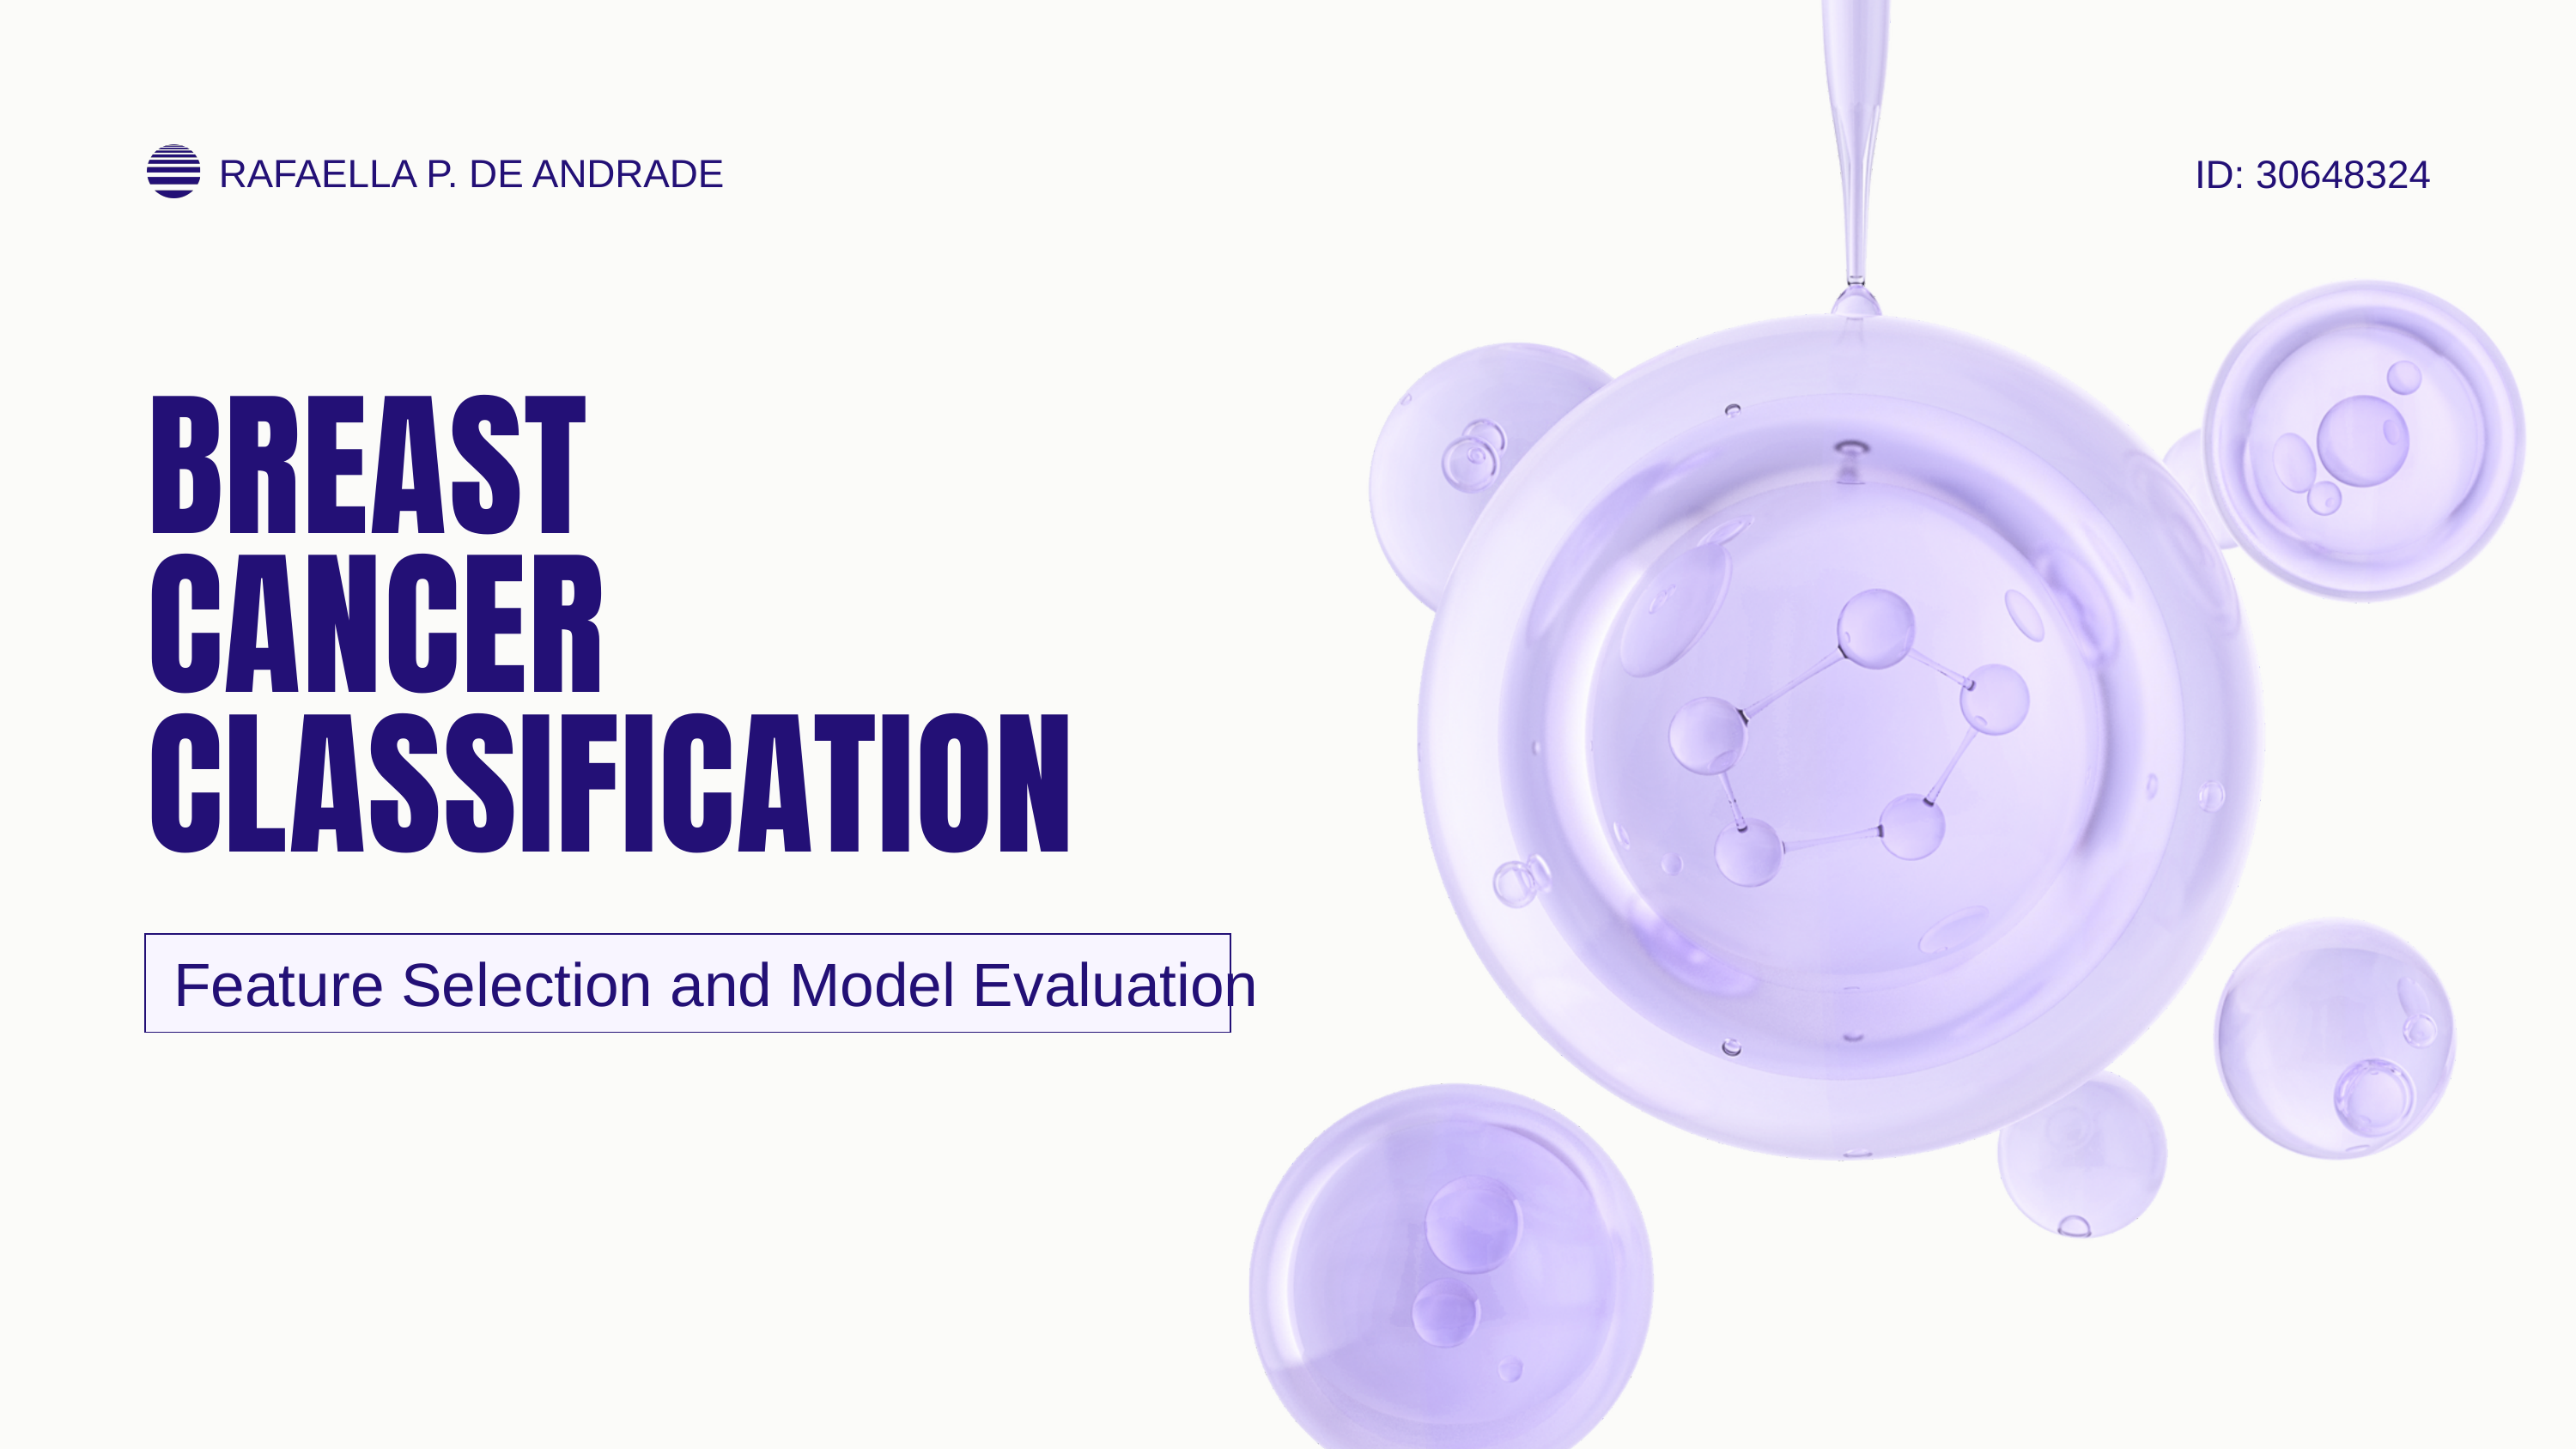

RAFAELLA P. DE ANDRADE
ID: 30648324
BREAST CANCER CLASSIFICATION

Feature Selection and Model Evaluation